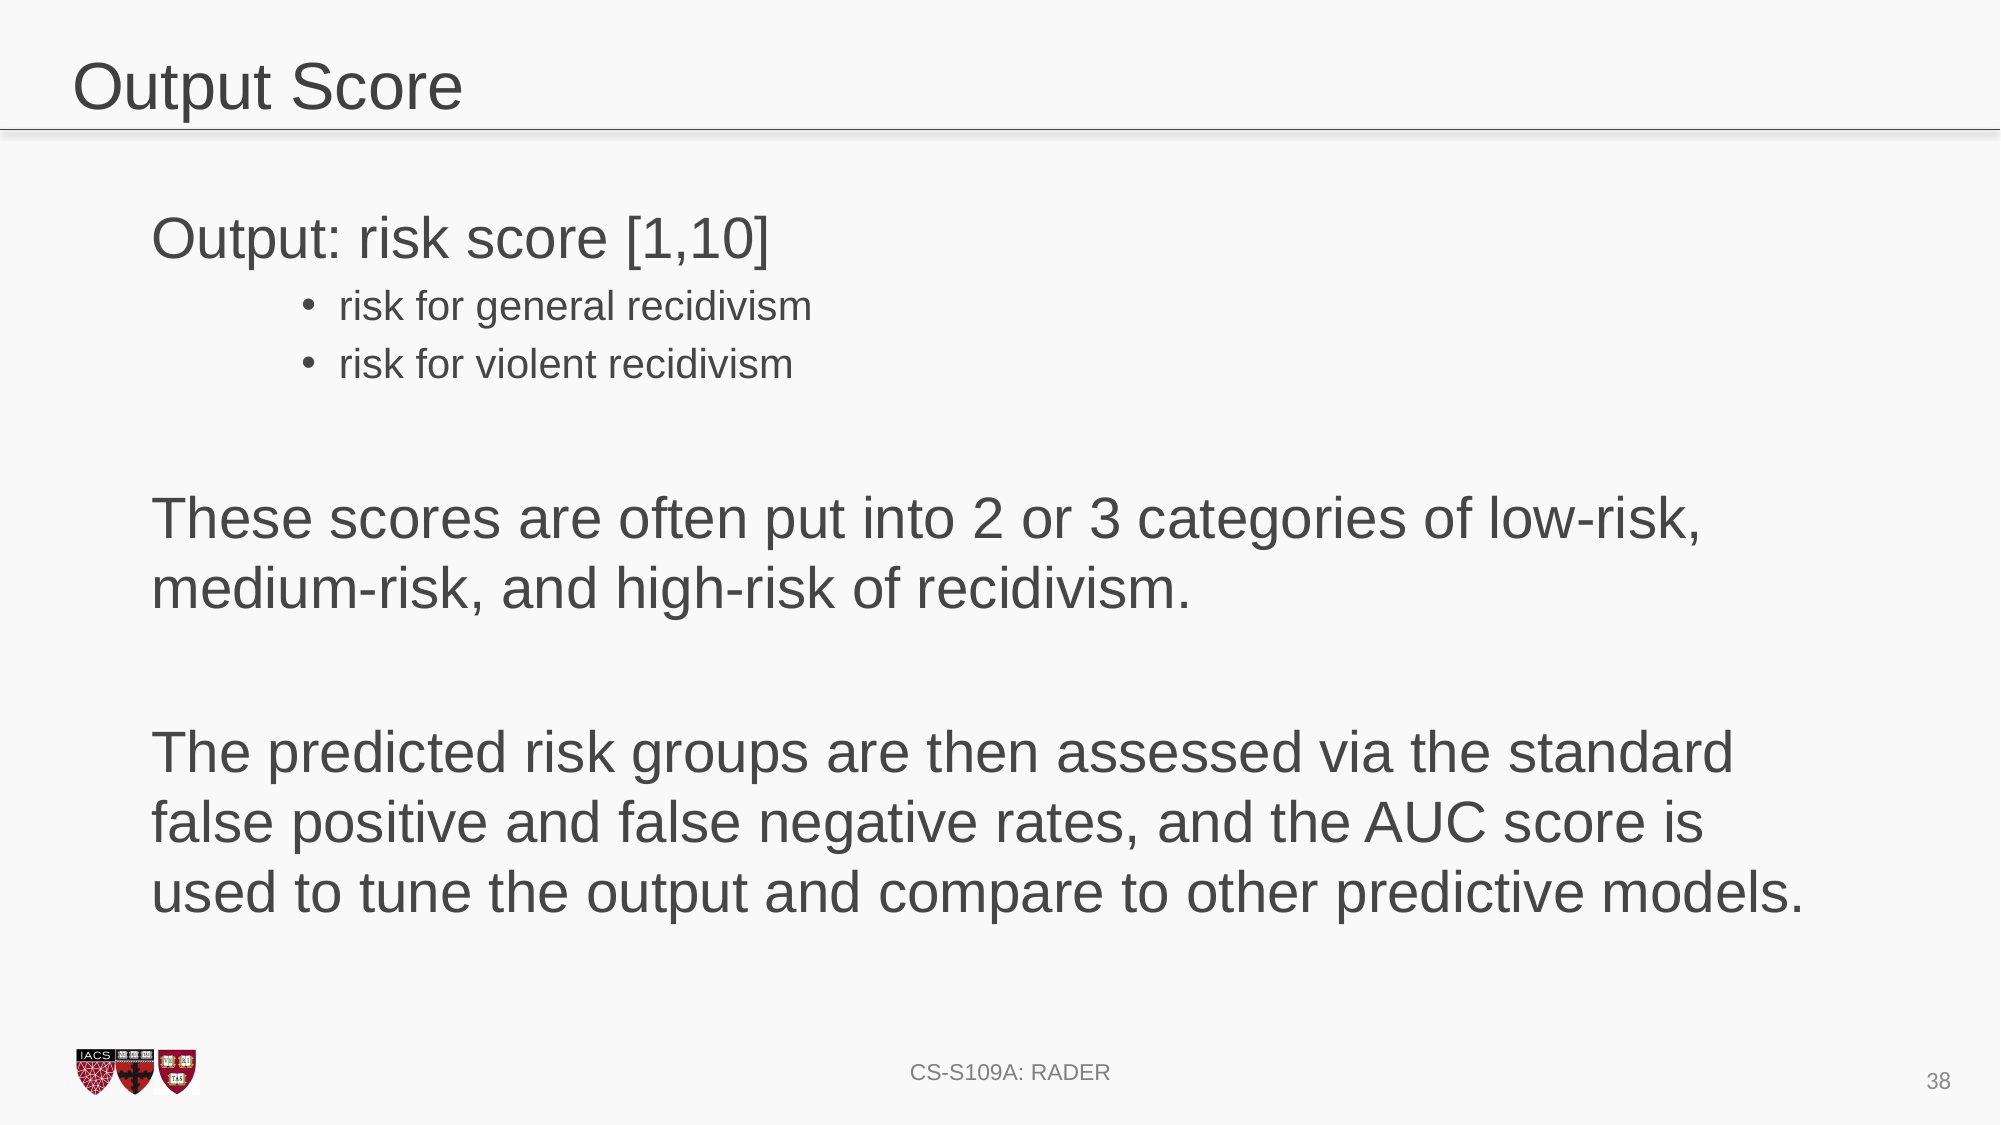

# Output Score
Output: risk score [1,10]
risk for general recidivism
risk for violent recidivism

These scores are often put into 2 or 3 categories of low-risk, medium-risk, and high-risk of recidivism.

The predicted risk groups are then assessed via the standard false positive and false negative rates, and the AUC score is used to tune the output and compare to other predictive models.

38